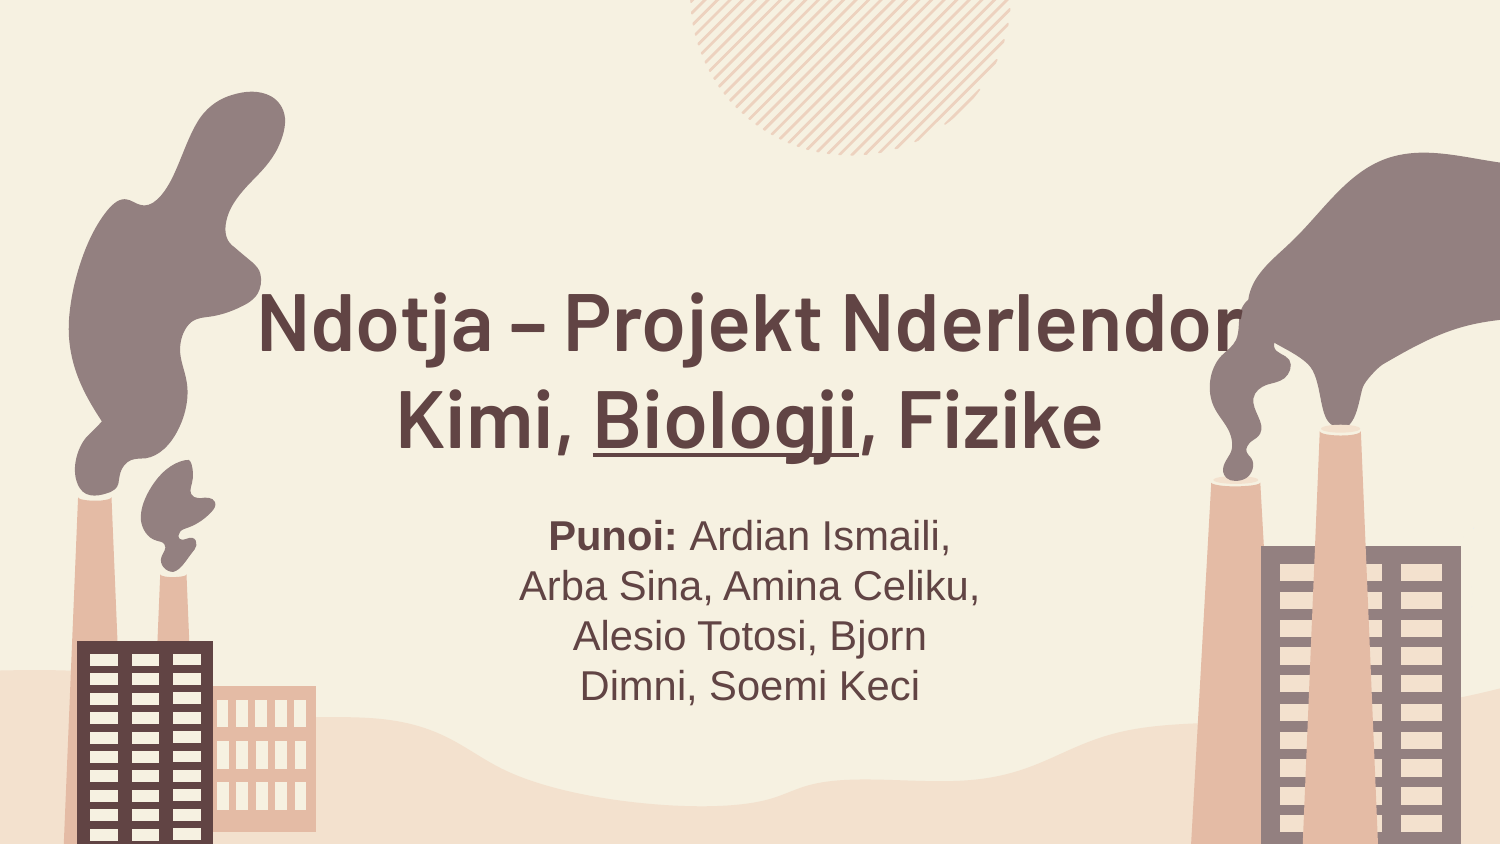

# Ndotja – Projekt Nderlendor Kimi, Biologji, Fizike

Punoi: Ardian Ismaili, Arba Sina, Amina Celiku, Alesio Totosi, Bjorn Dimni, Soemi Keci